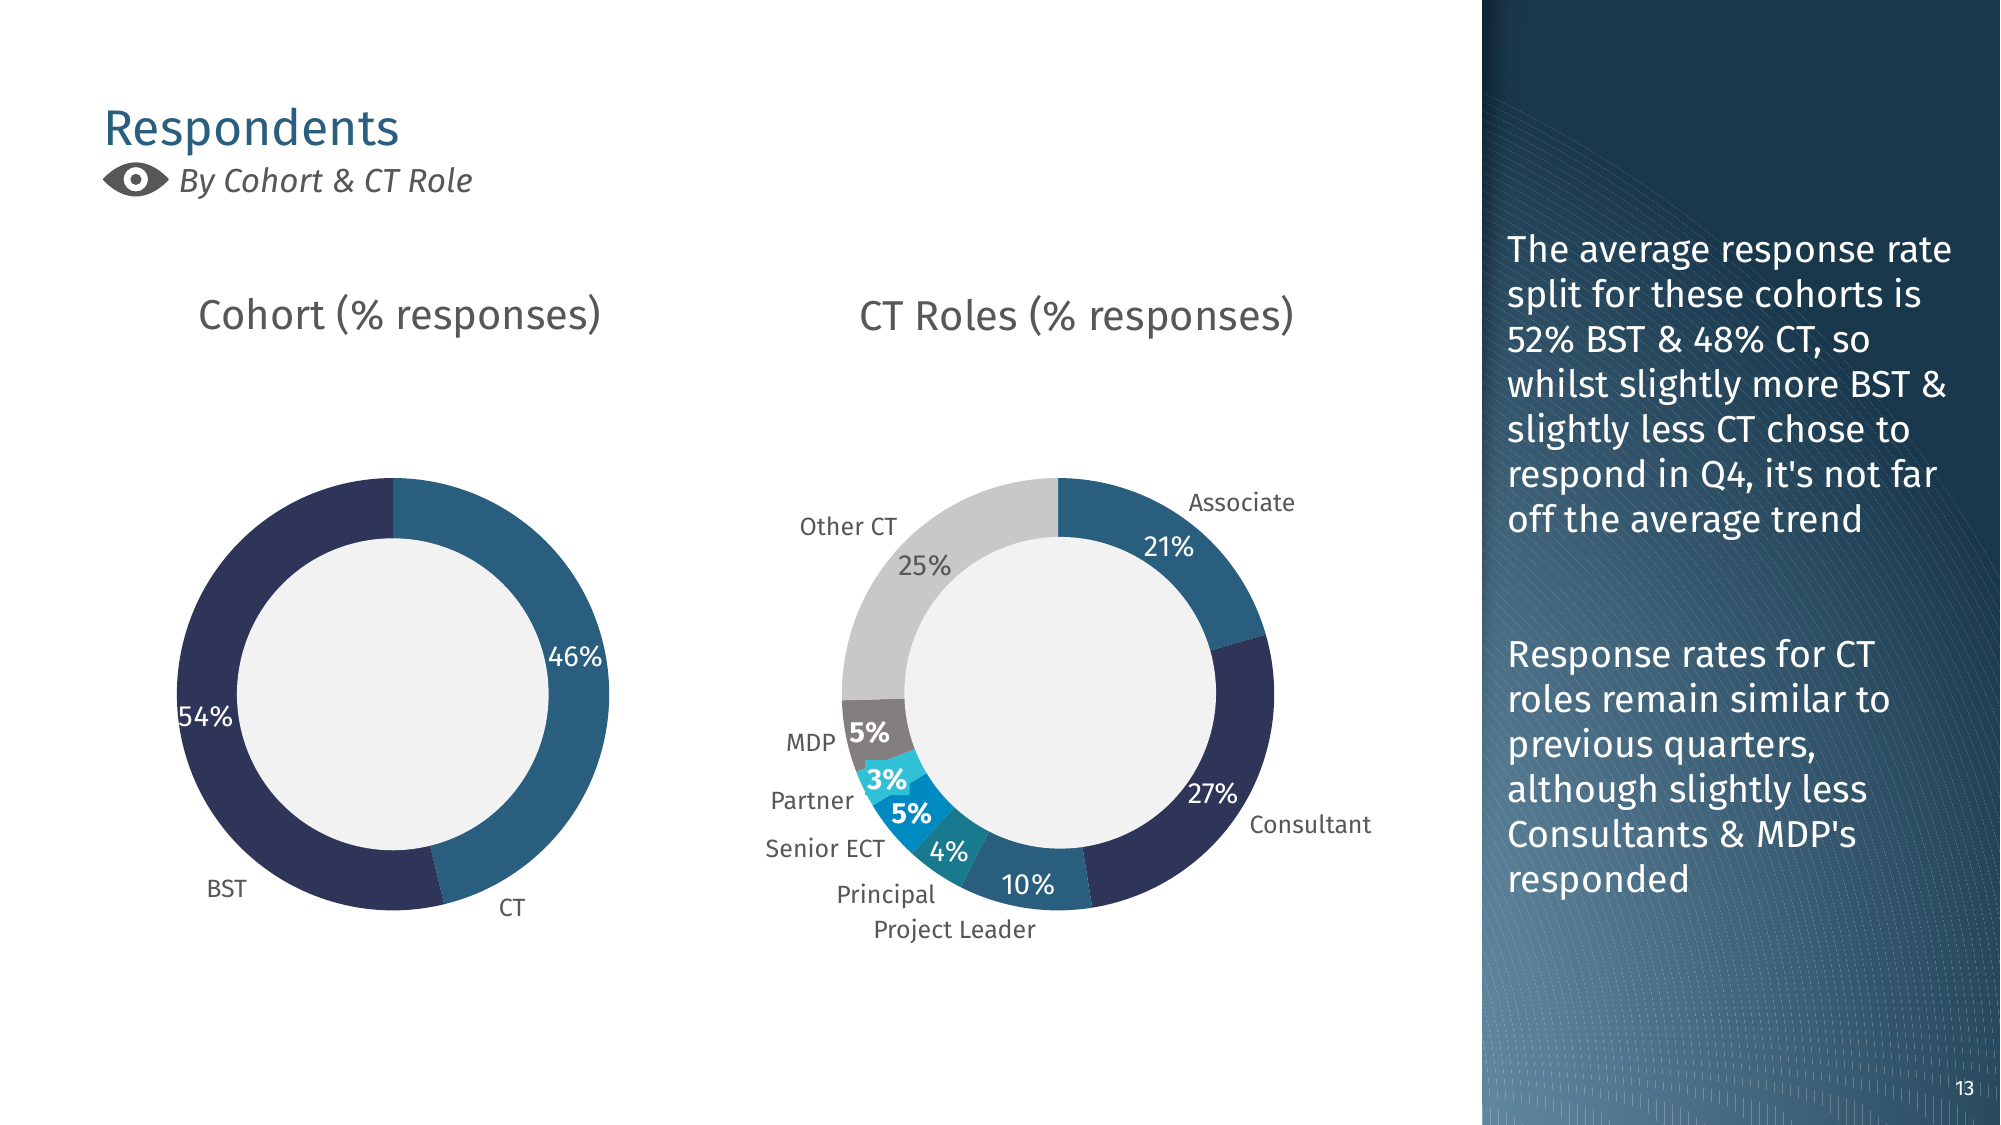

The average response rate split for these cohorts is 52% BST & 48% CT, so whilst slightly more BST & slightly less CT chose to respond in Q4, it's not far off the average trend

Response rates for CT roles remain similar to previous quarters, although slightly less Consultants & MDP's responded
# Respondents

By Cohort & CT Role
Cohort (% responses)
CT Roles (% responses)

### Chart

| Category |  |
|---|---|

### Chart

| Category |  |
|---|---|
Associate
Other CT

46%
MDP
3%
Partner
Consultant
Senior ECT
BST
Principal
CT
Project Leader